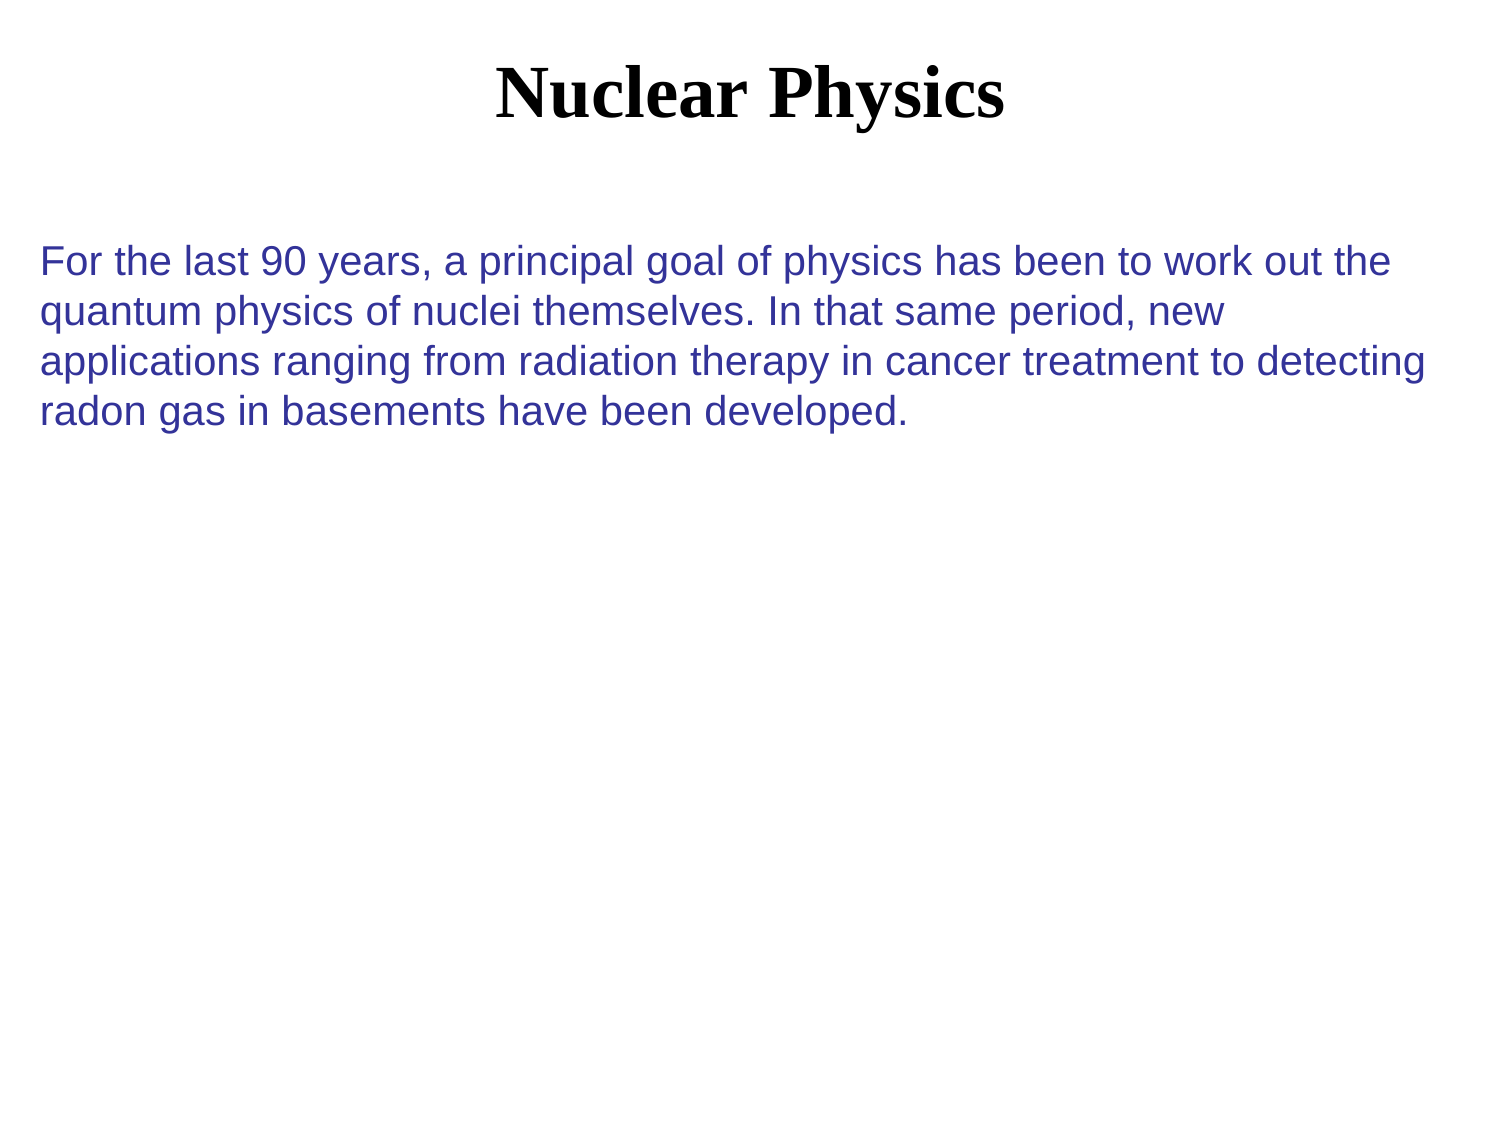

# Nuclear Physics
For the last 90 years, a principal goal of physics has been to work out the quantum physics of nuclei themselves. In that same period, new applications ranging from radiation therapy in cancer treatment to detecting radon gas in basements have been developed.